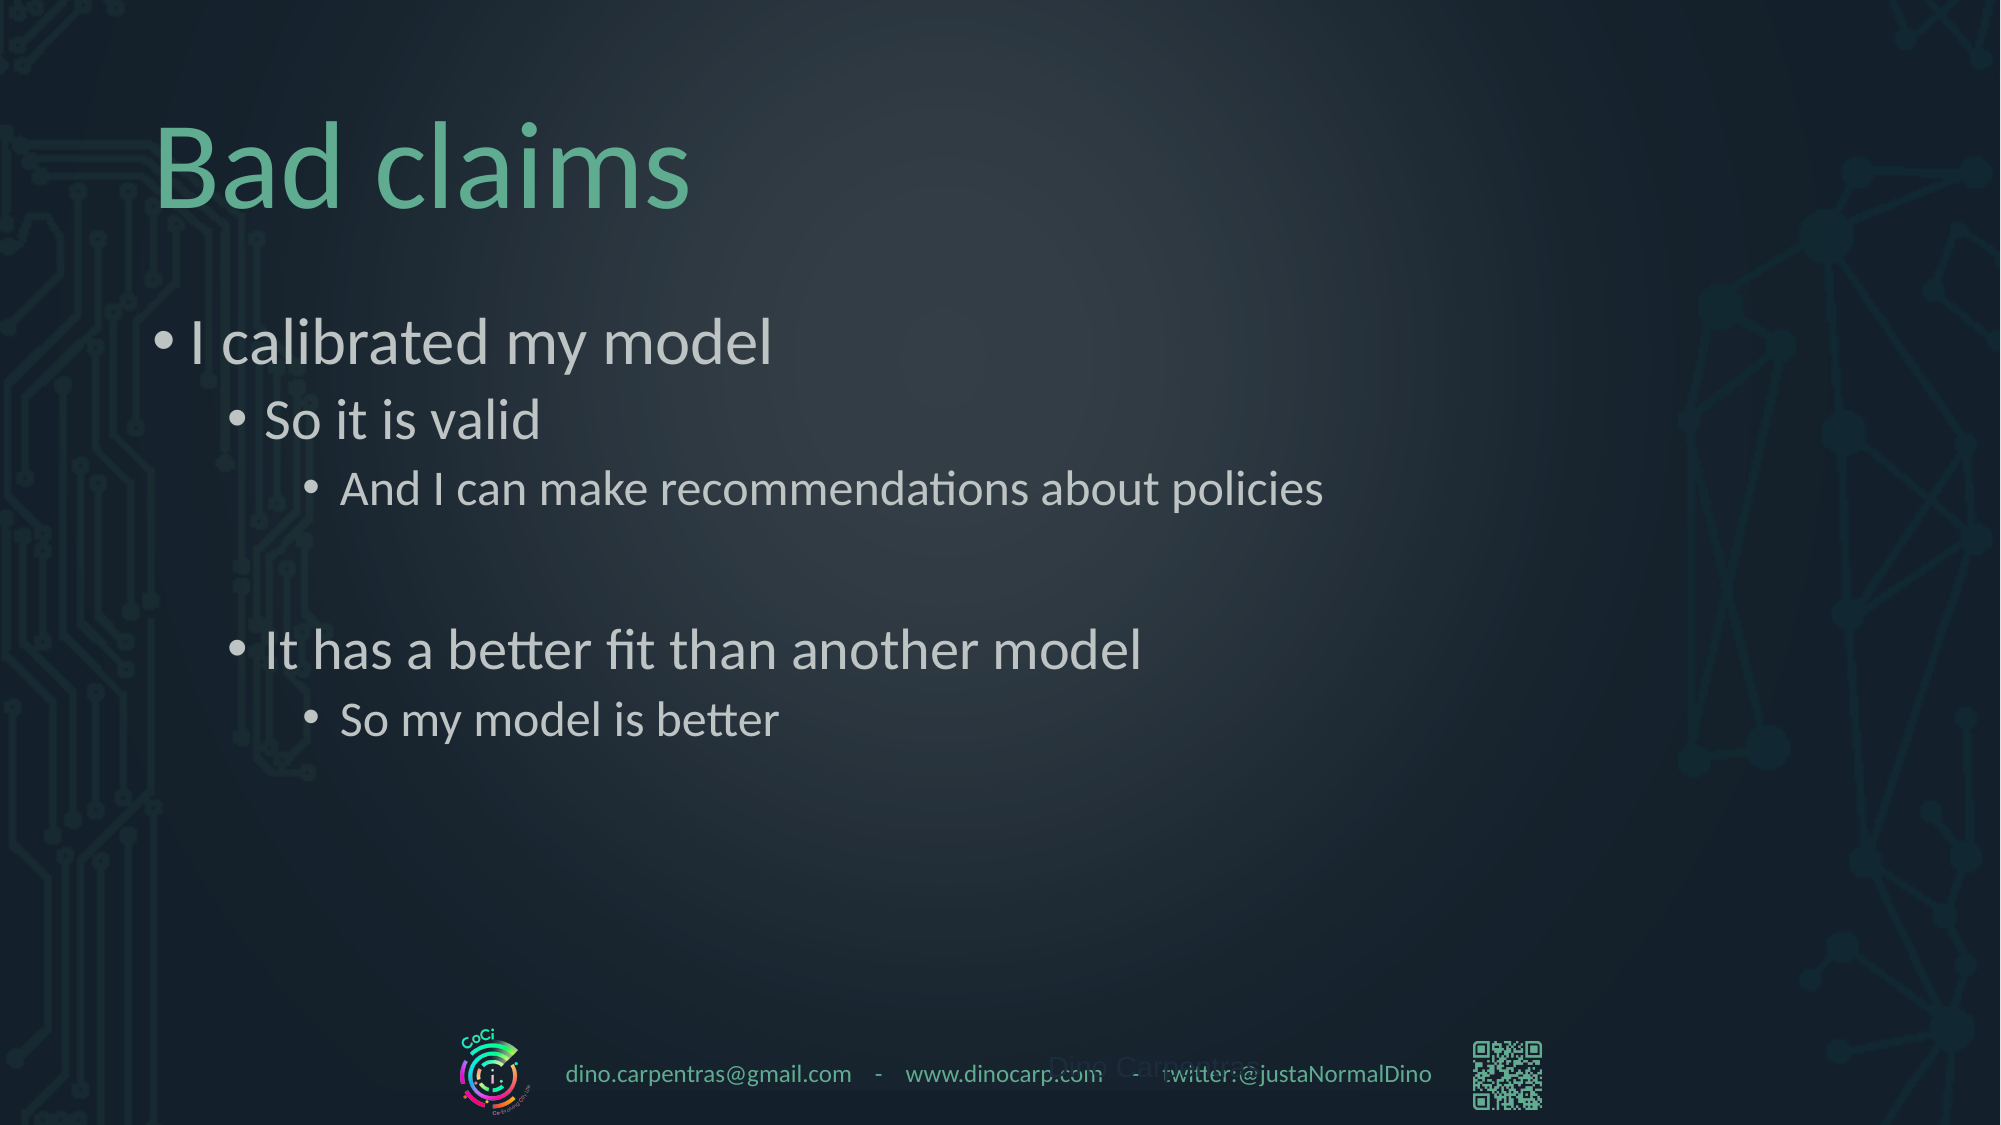

# Bad claims
I calibrated my model
So it is valid
And I can make recommendations about policies

It has a better fit than another model
So my model is better

Dino Carpentras